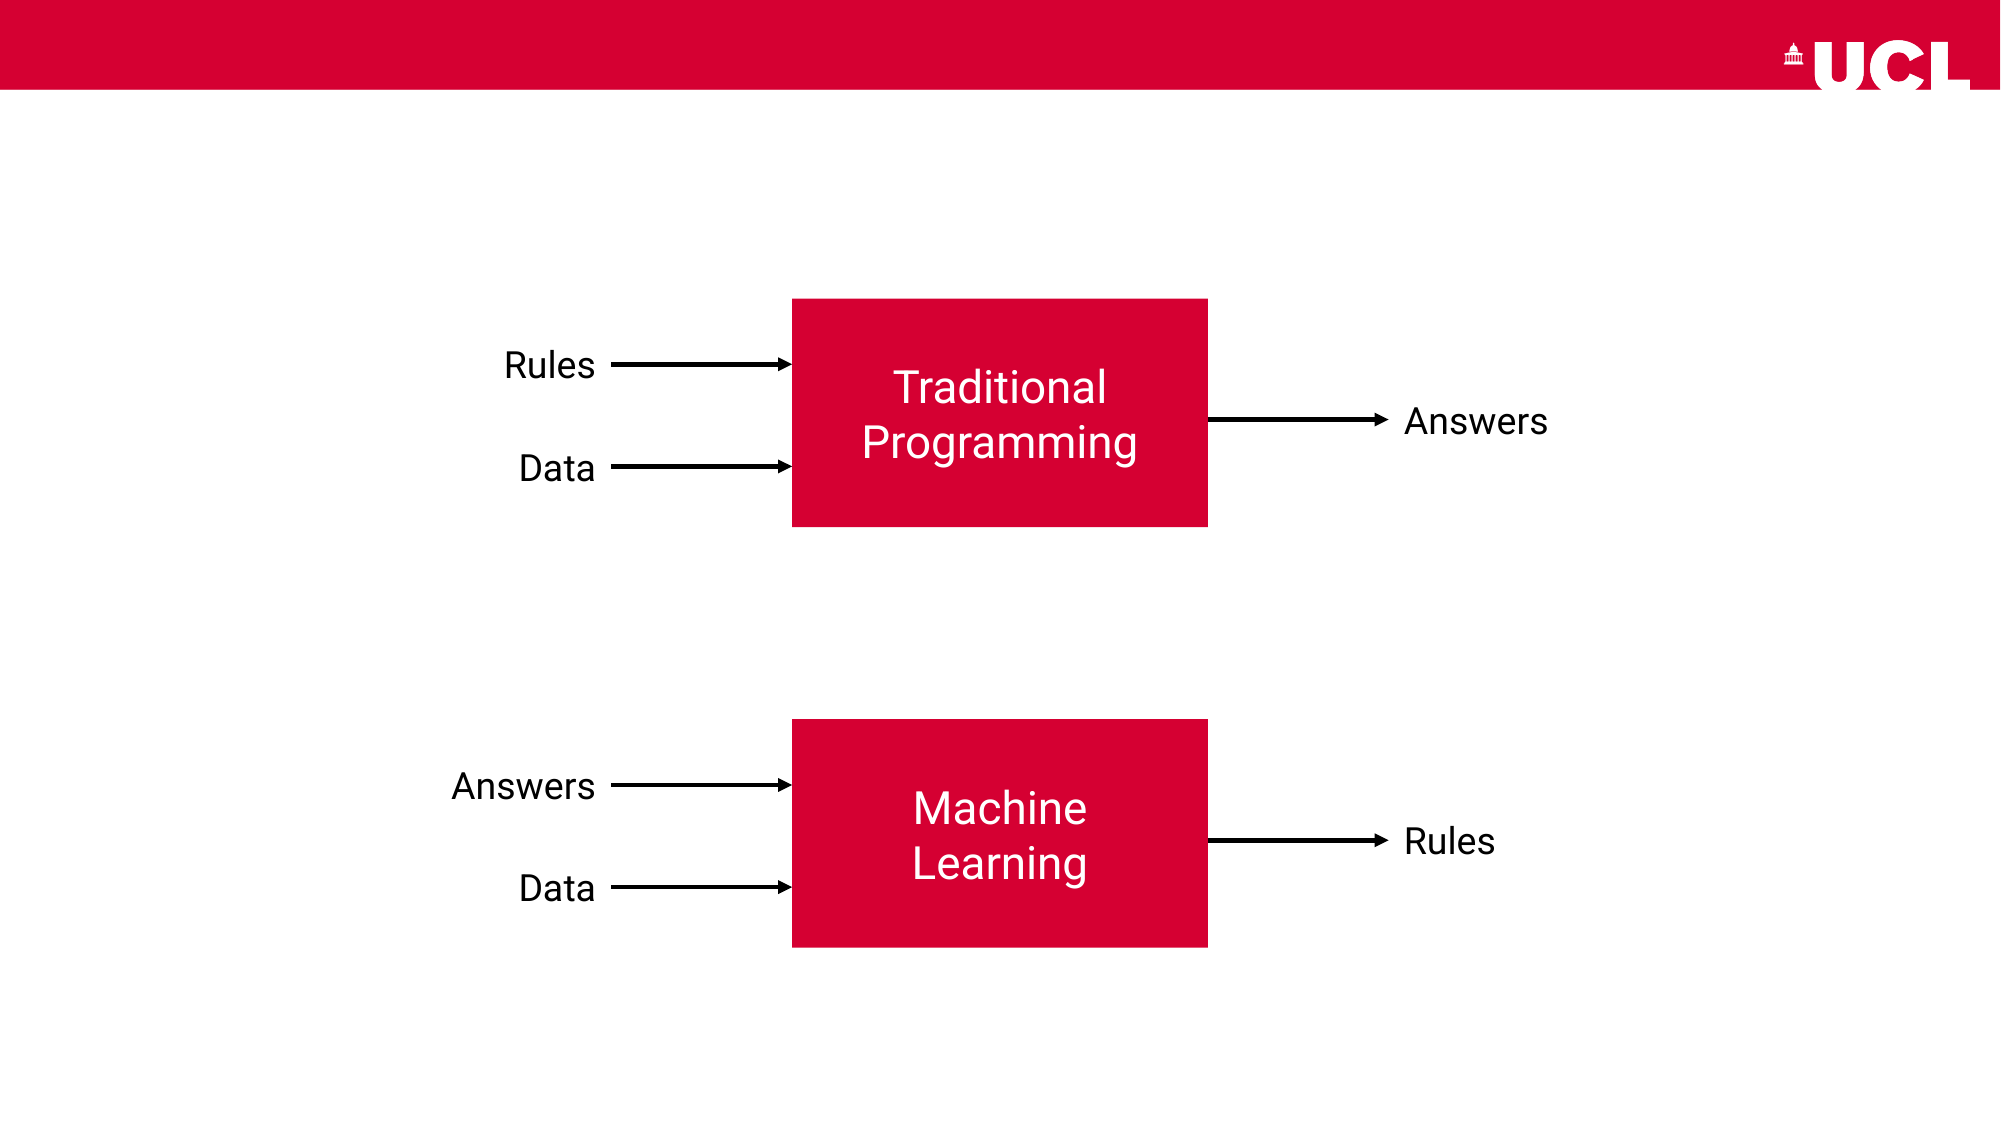

Traditional Programming
Rules
Answers
Data
Machine
Learning
Answers
Rules
Data